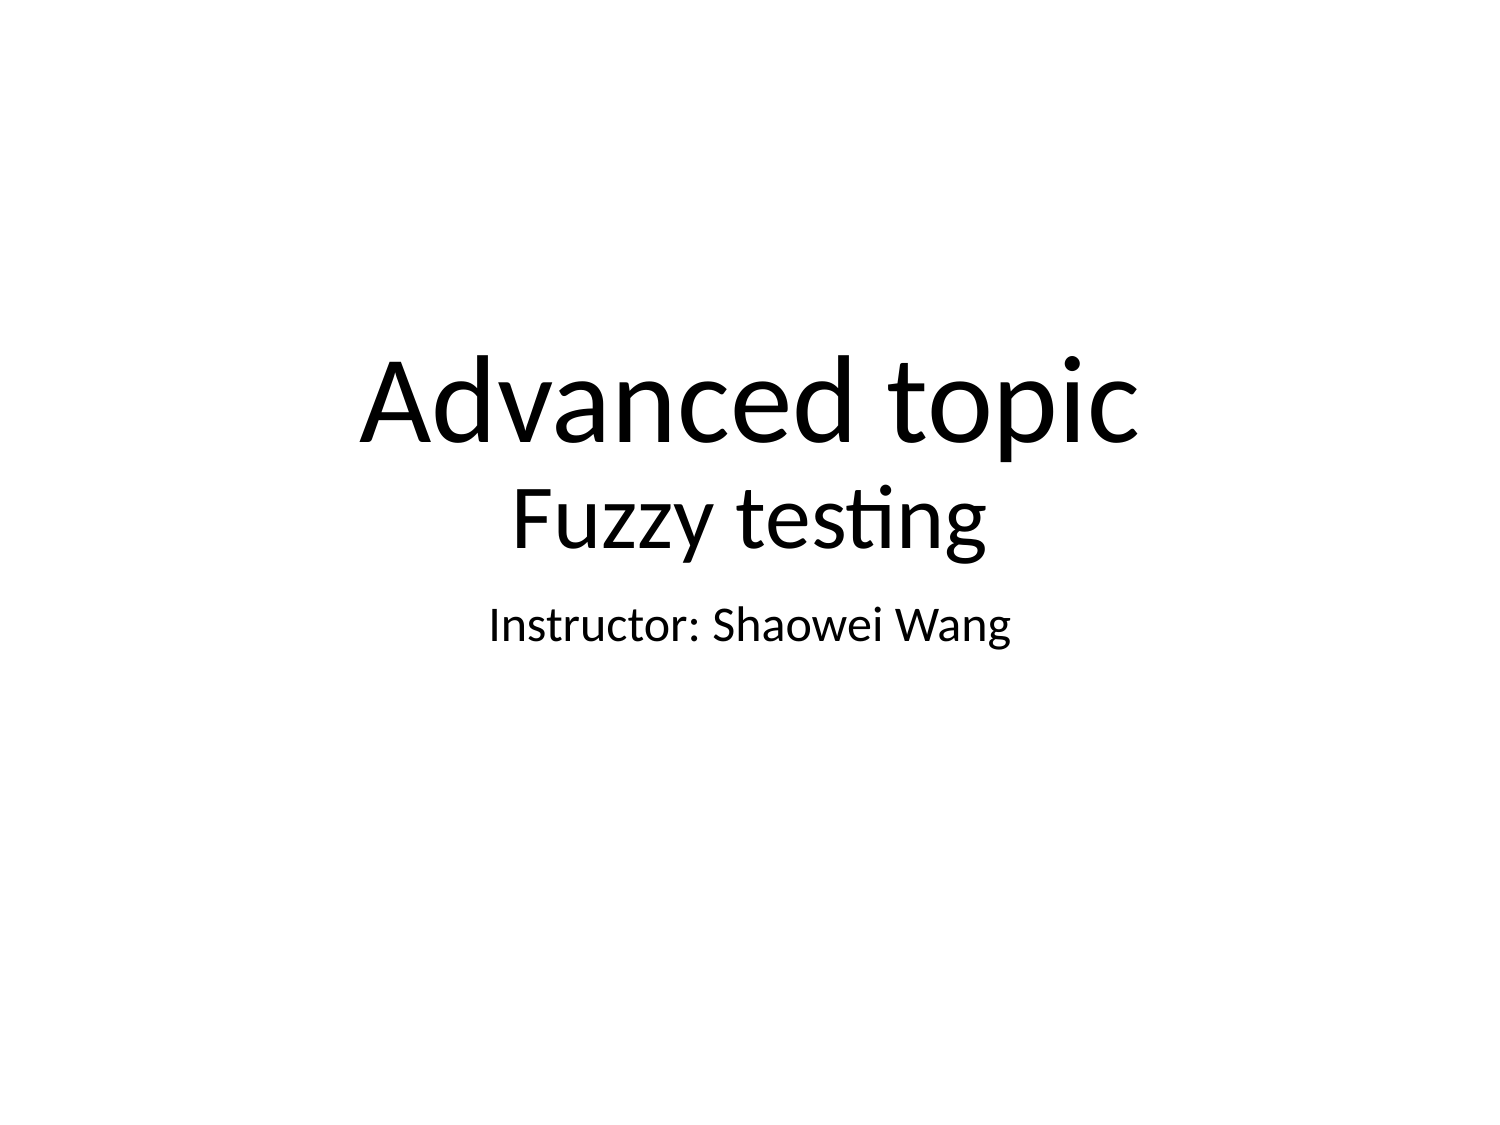

# Advanced topic Fuzzy testing
Instructor: Shaowei Wang